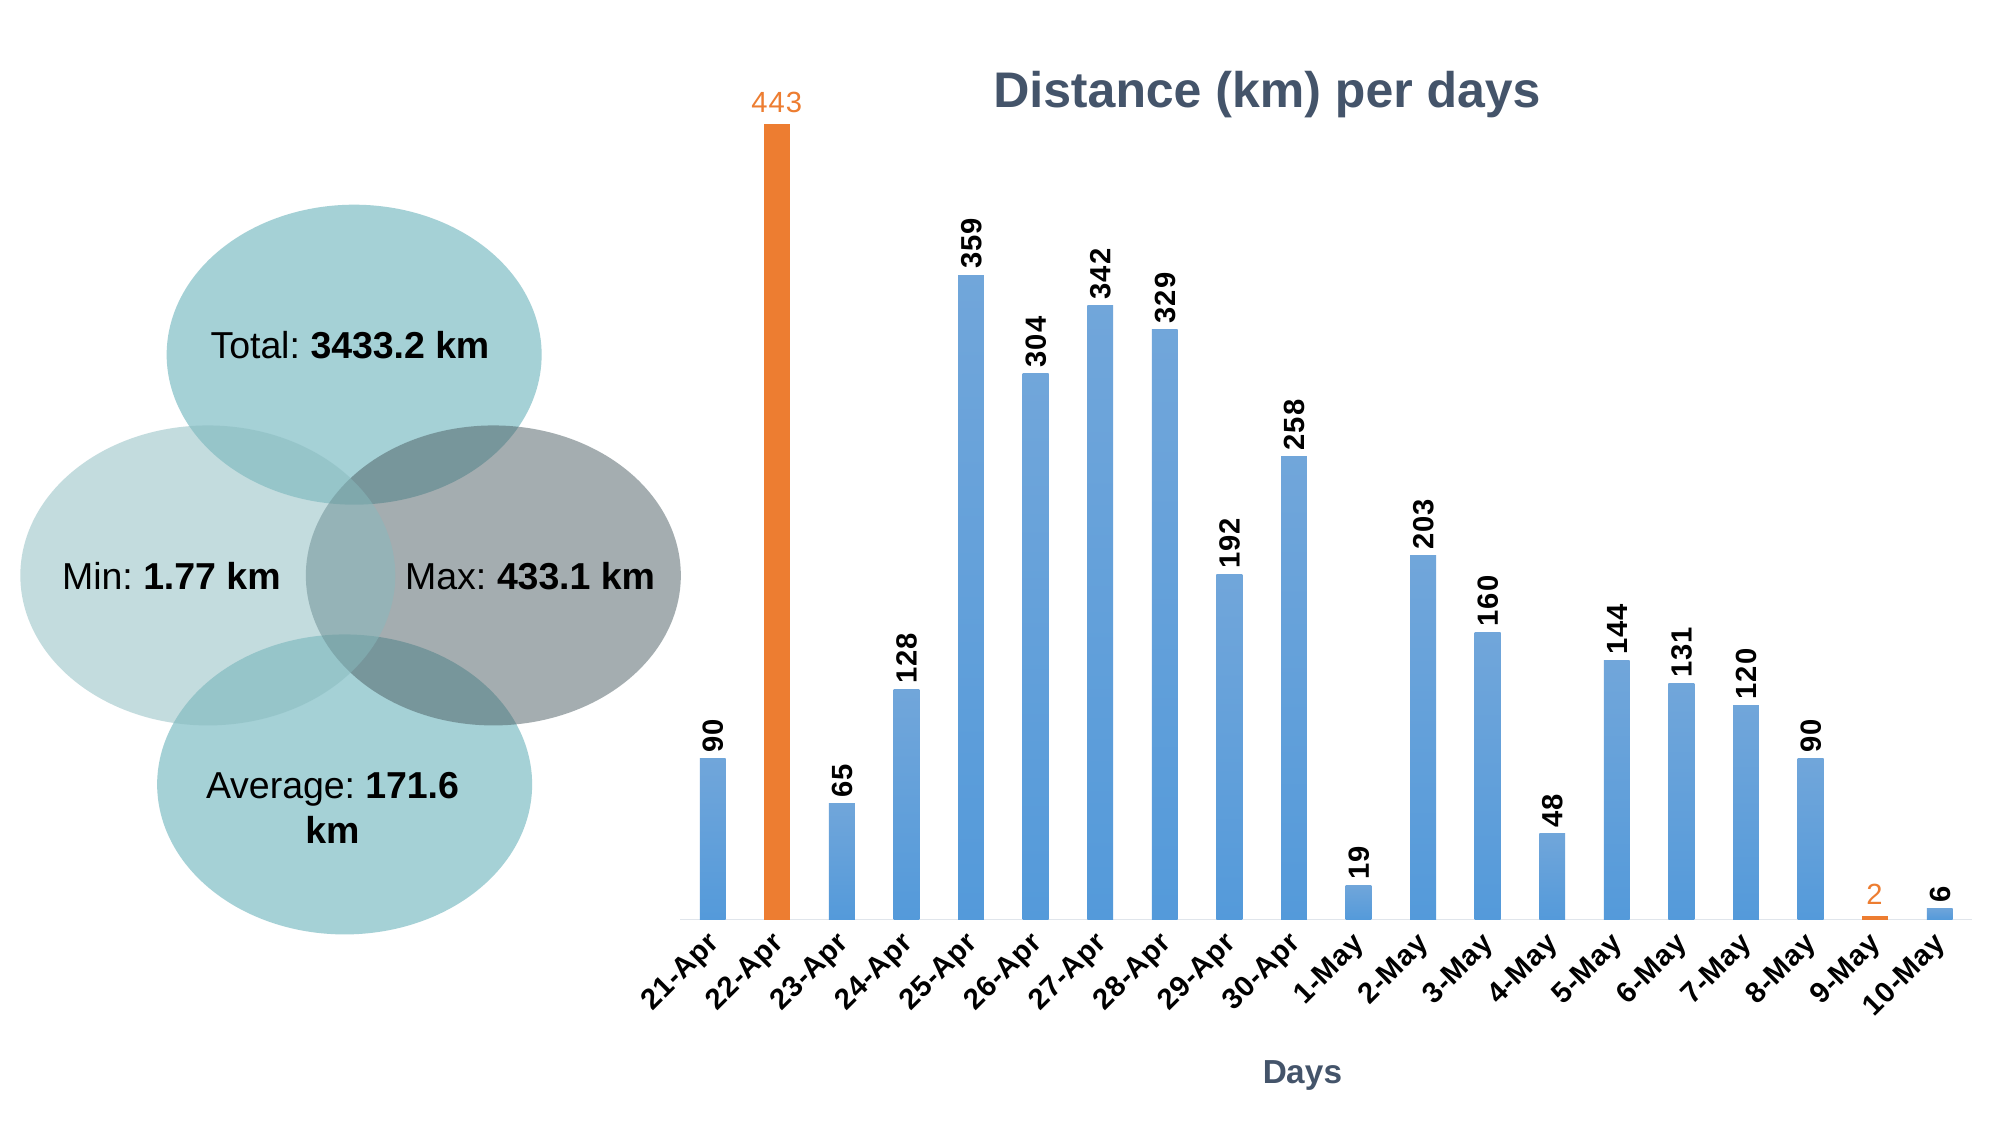

### Chart

| Category |  |
|---|---|
| 43576 | 89.956 |
| 43577 | 443.149 |
| 43578 | 64.654 |
| 43579 | 128.178 |
| 43580 | 359.192 |
| 43581 | 304.398 |
| 43582 | 342.227 |
| 43583 | 328.927 |
| 43584 | 192.039 |
| 43585 | 258.27 |
| 43586 | 19.054 |
| 43587 | 202.658 |
| 43588 | 160.122 |
| 43589 | 47.697 |
| 43590 | 144.255 |
| 43591 | 131.386 |
| 43592 | 119.503 |
| 43593 | 89.636 |
| 43594 | 1.772 |
| 43595 | 6.144 |
Distance (km) per days

Total: 3433.2 km
Min: 1.77 km
Max: 433.1 km

Average: 171.6 km